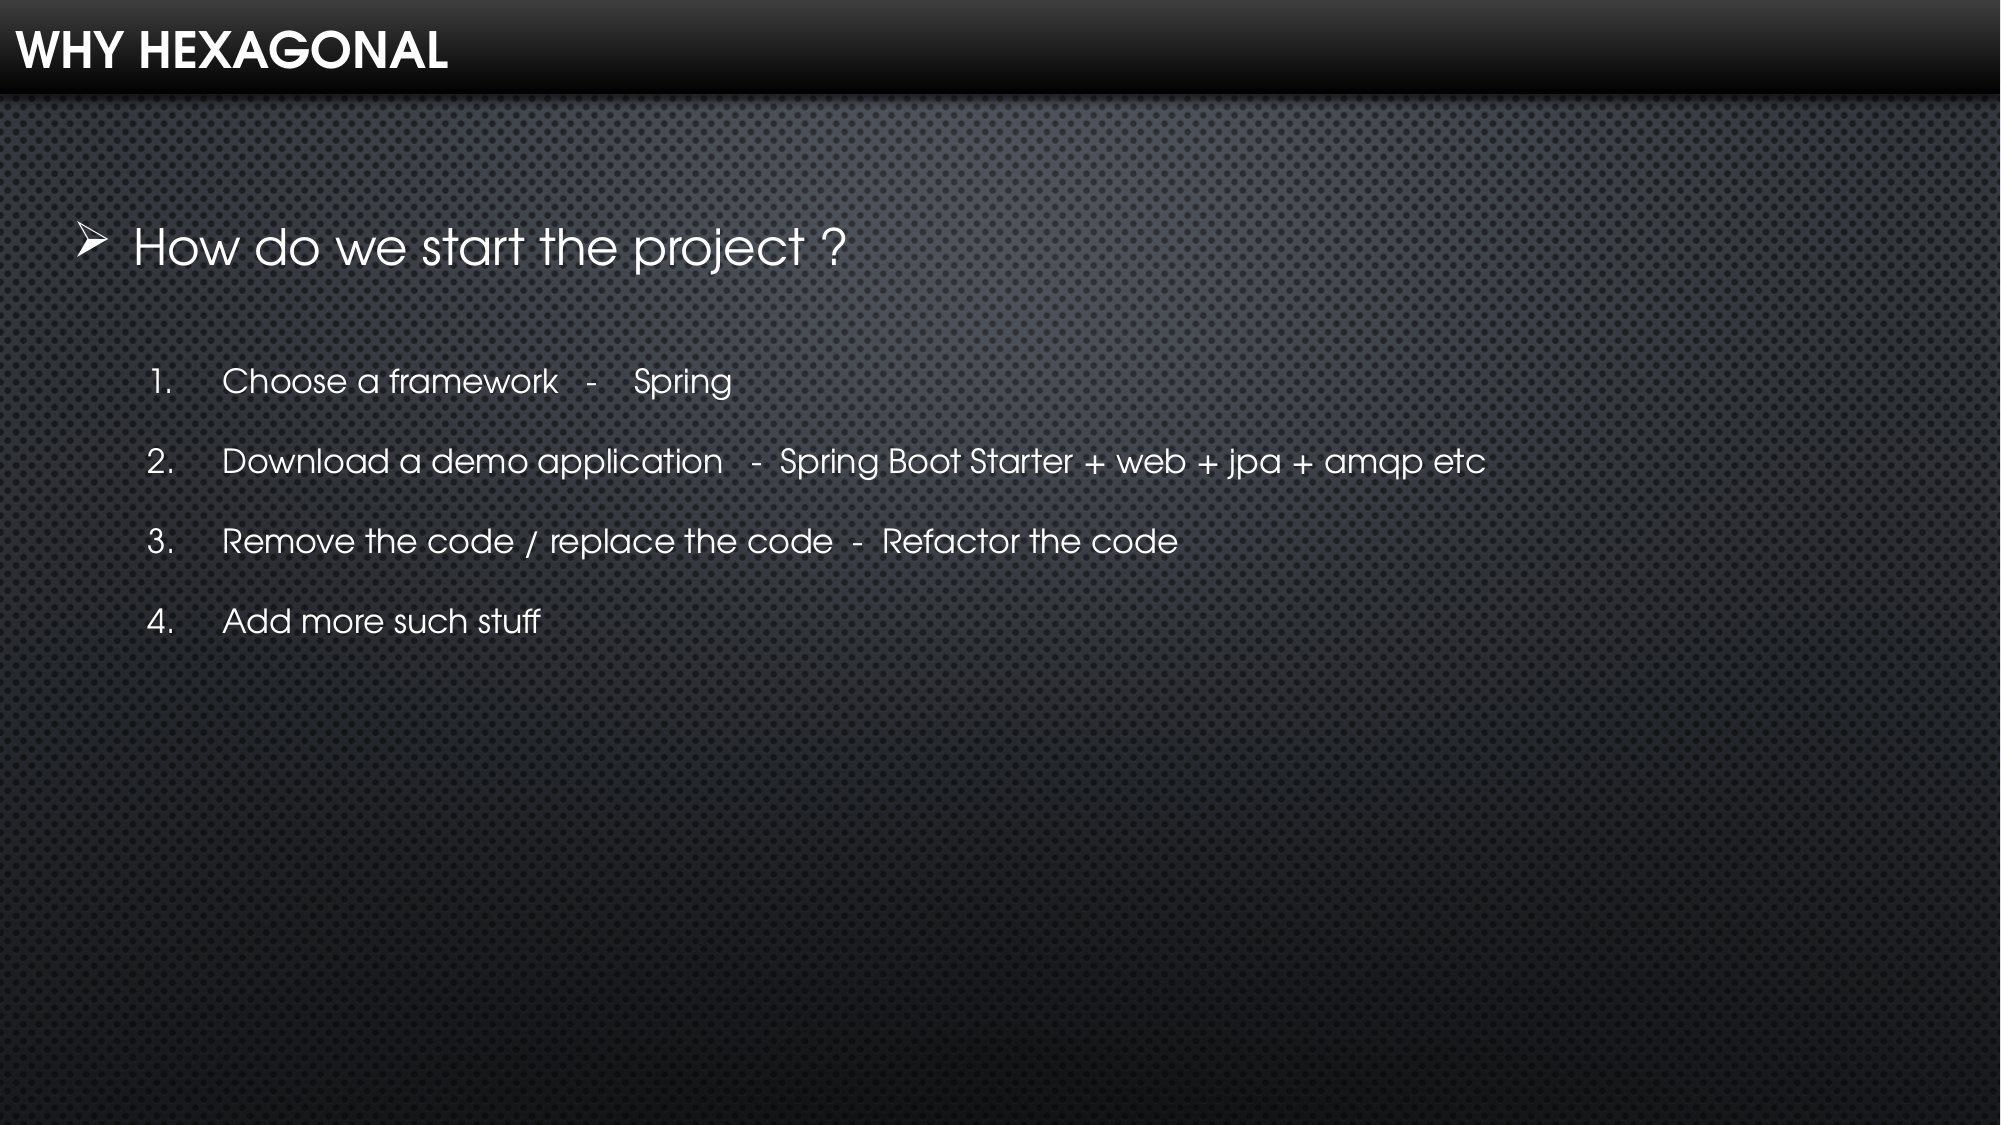

Why Hexagonal

 How do we start the project ?

Choose a framework   -    Spring
Download a demo application   -  Spring Boot Starter + web + jpa + amqp etc
Remove the code / replace the code  -  Refactor the code
Add more such stuff